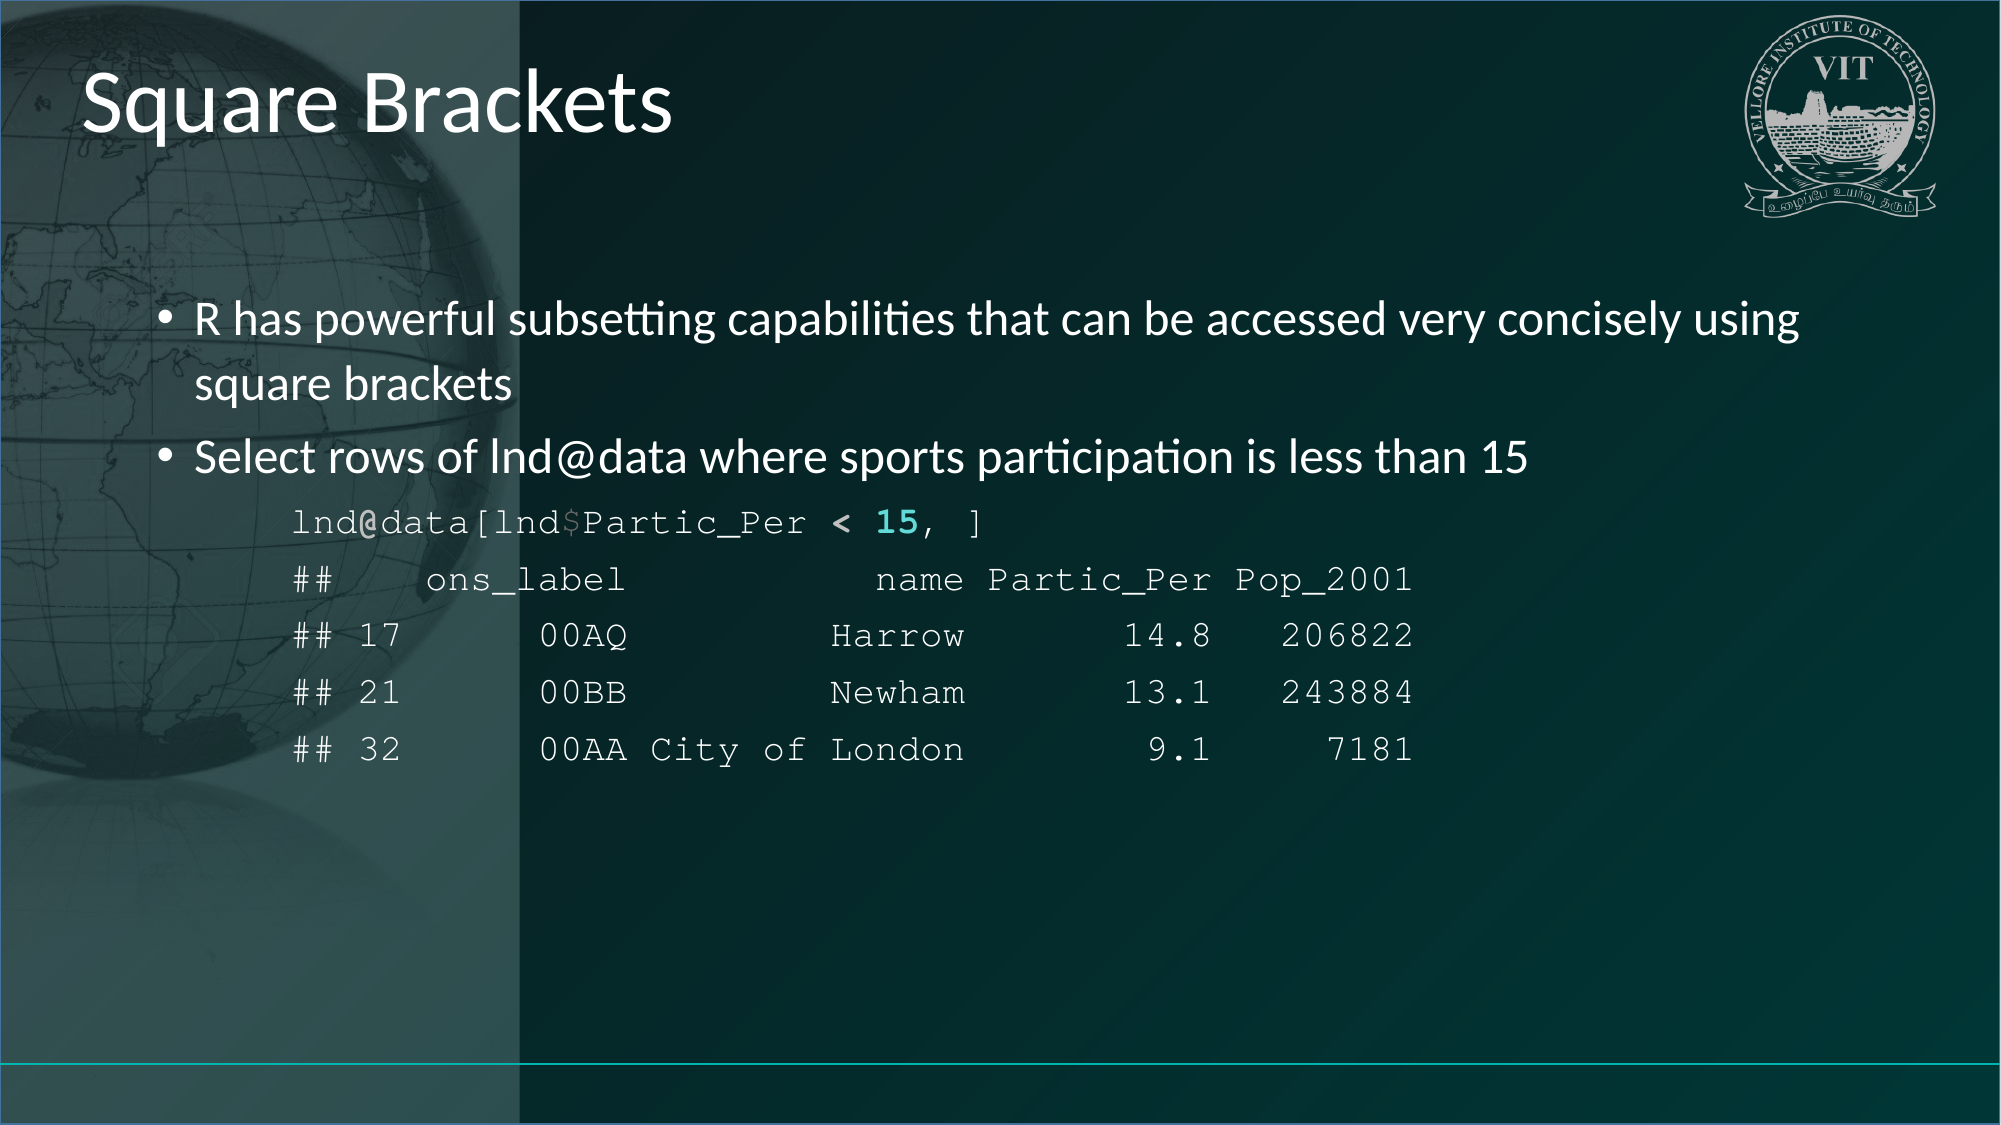

# Square Brackets
R has powerful subsetting capabilities that can be accessed very concisely using square brackets
Select rows of lnd@data where sports participation is less than 15
lnd@data[lnd$Partic_Per < 15, ]
##    ons_label           name Partic_Per Pop_2001
## 17      00AQ         Harrow       14.8   206822
## 21      00BB         Newham       13.1   243884
## 32      00AA City of London        9.1     7181